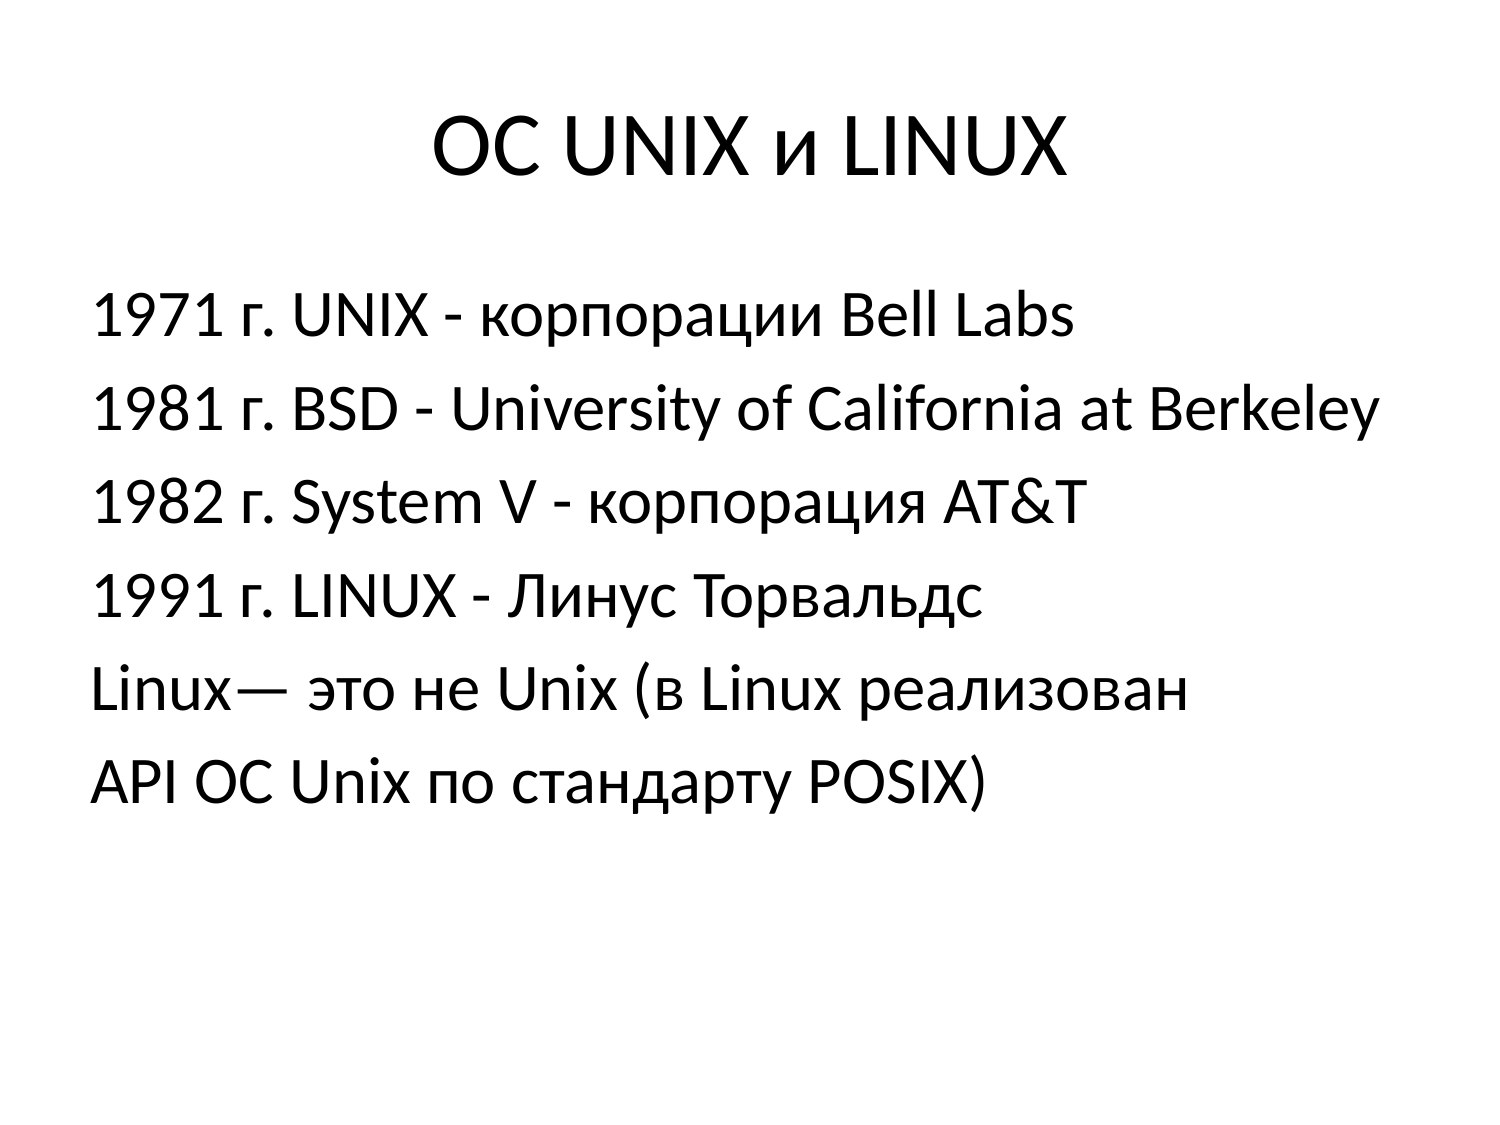

# ОС UNIX и LINUX
1971 г. UNIX - корпорации Bell Labs
1981 г. BSD - University of California at Berkeley
1982 г. System V - корпорация AT&T
1991 г. LINUX - Линус Торвальдс
Linux— это не Unix (в Linux реализован
API ОС Unix по стандарту POSIX)